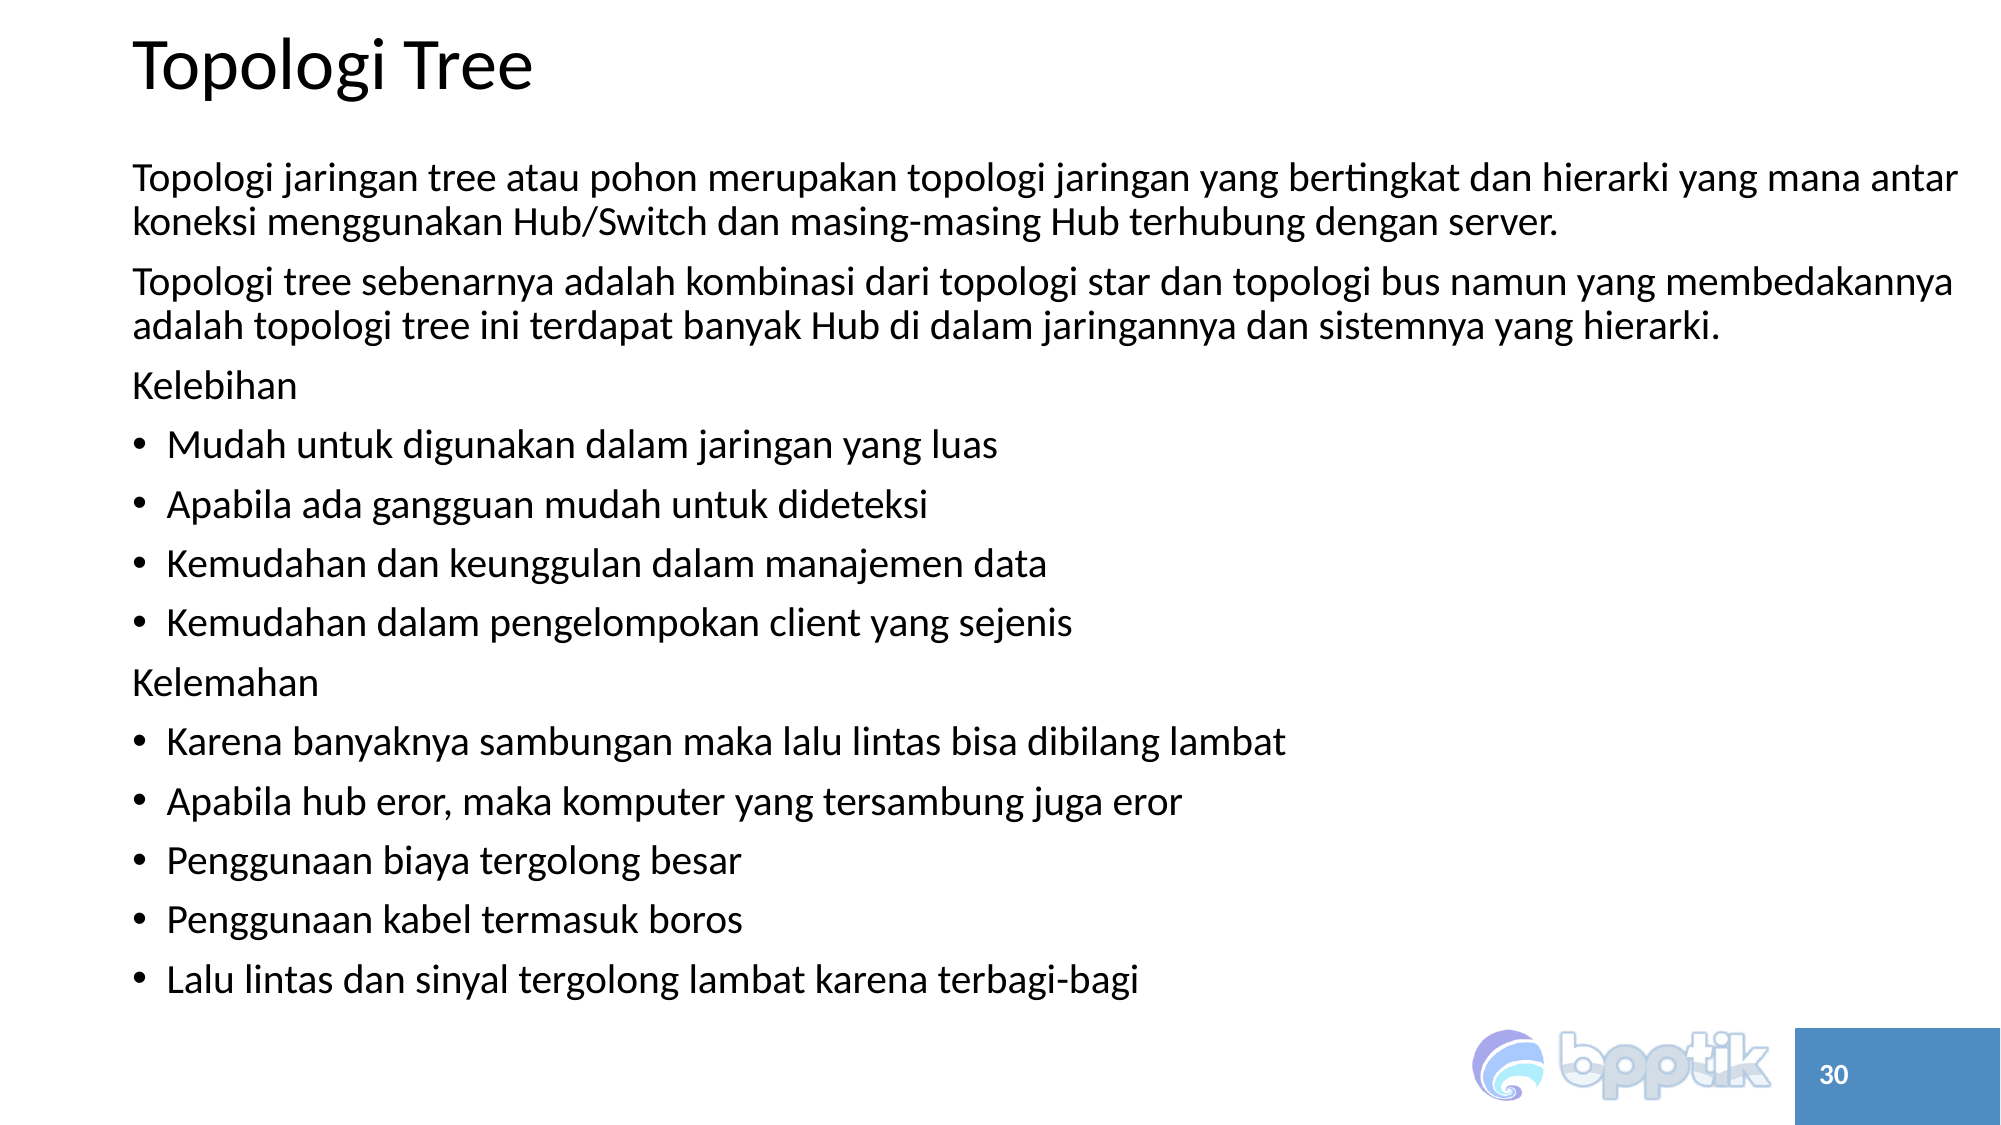

# Topologi Tree
Topologi jaringan tree atau pohon merupakan topologi jaringan yang bertingkat dan hierarki yang mana antar koneksi menggunakan Hub/Switch dan masing-masing Hub terhubung dengan server.
Topologi tree sebenarnya adalah kombinasi dari topologi star dan topologi bus namun yang membedakannya adalah topologi tree ini terdapat banyak Hub di dalam jaringannya dan sistemnya yang hierarki.
Kelebihan
Mudah untuk digunakan dalam jaringan yang luas
Apabila ada gangguan mudah untuk dideteksi
Kemudahan dan keunggulan dalam manajemen data
Kemudahan dalam pengelompokan client yang sejenis
Kelemahan
Karena banyaknya sambungan maka lalu lintas bisa dibilang lambat
Apabila hub eror, maka komputer yang tersambung juga eror
Penggunaan biaya tergolong besar
Penggunaan kabel termasuk boros
Lalu lintas dan sinyal tergolong lambat karena terbagi-bagi
30